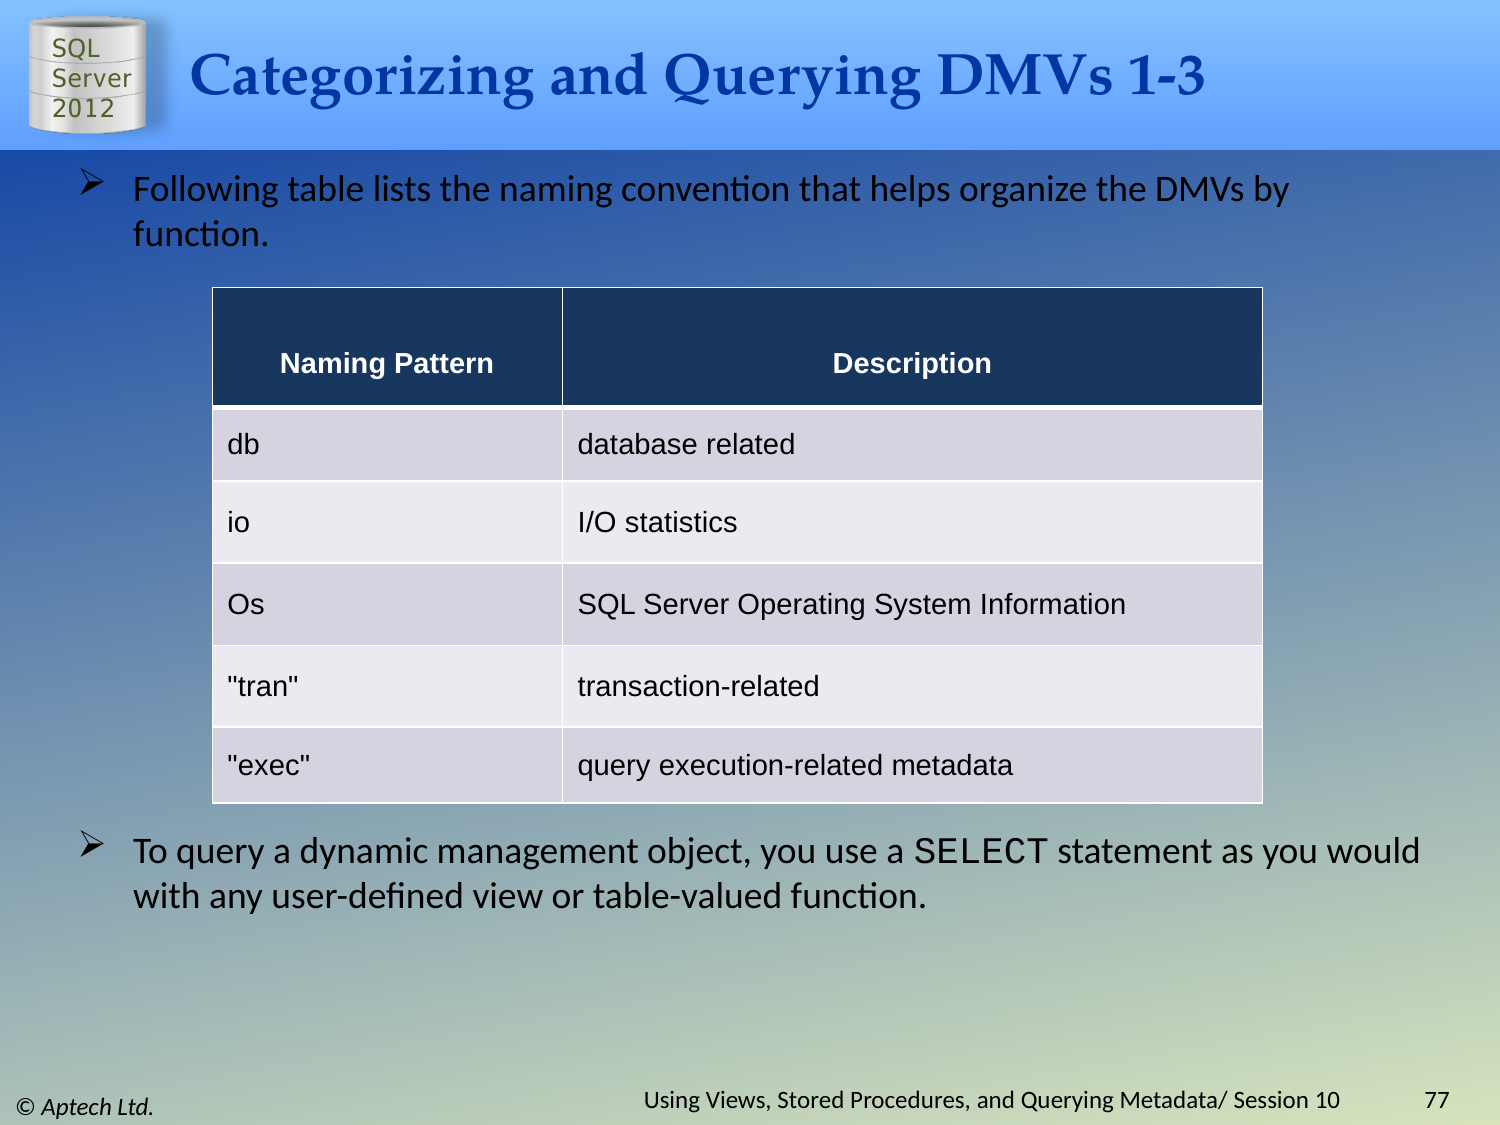

# Categorizing and Querying DMVs 1-3
Following table lists the naming convention that helps organize the DMVs by function.
| Naming Pattern | Description |
| --- | --- |
| db | database related |
| io | I/O statistics |
| Os | SQL Server Operating System Information |
| "tran" | transaction-related |
| "exec" | query execution-related metadata |
To query a dynamic management object, you use a SELECT statement as you would with any user-defined view or table-valued function.
Using Views, Stored Procedures, and Querying Metadata/ Session 10
77